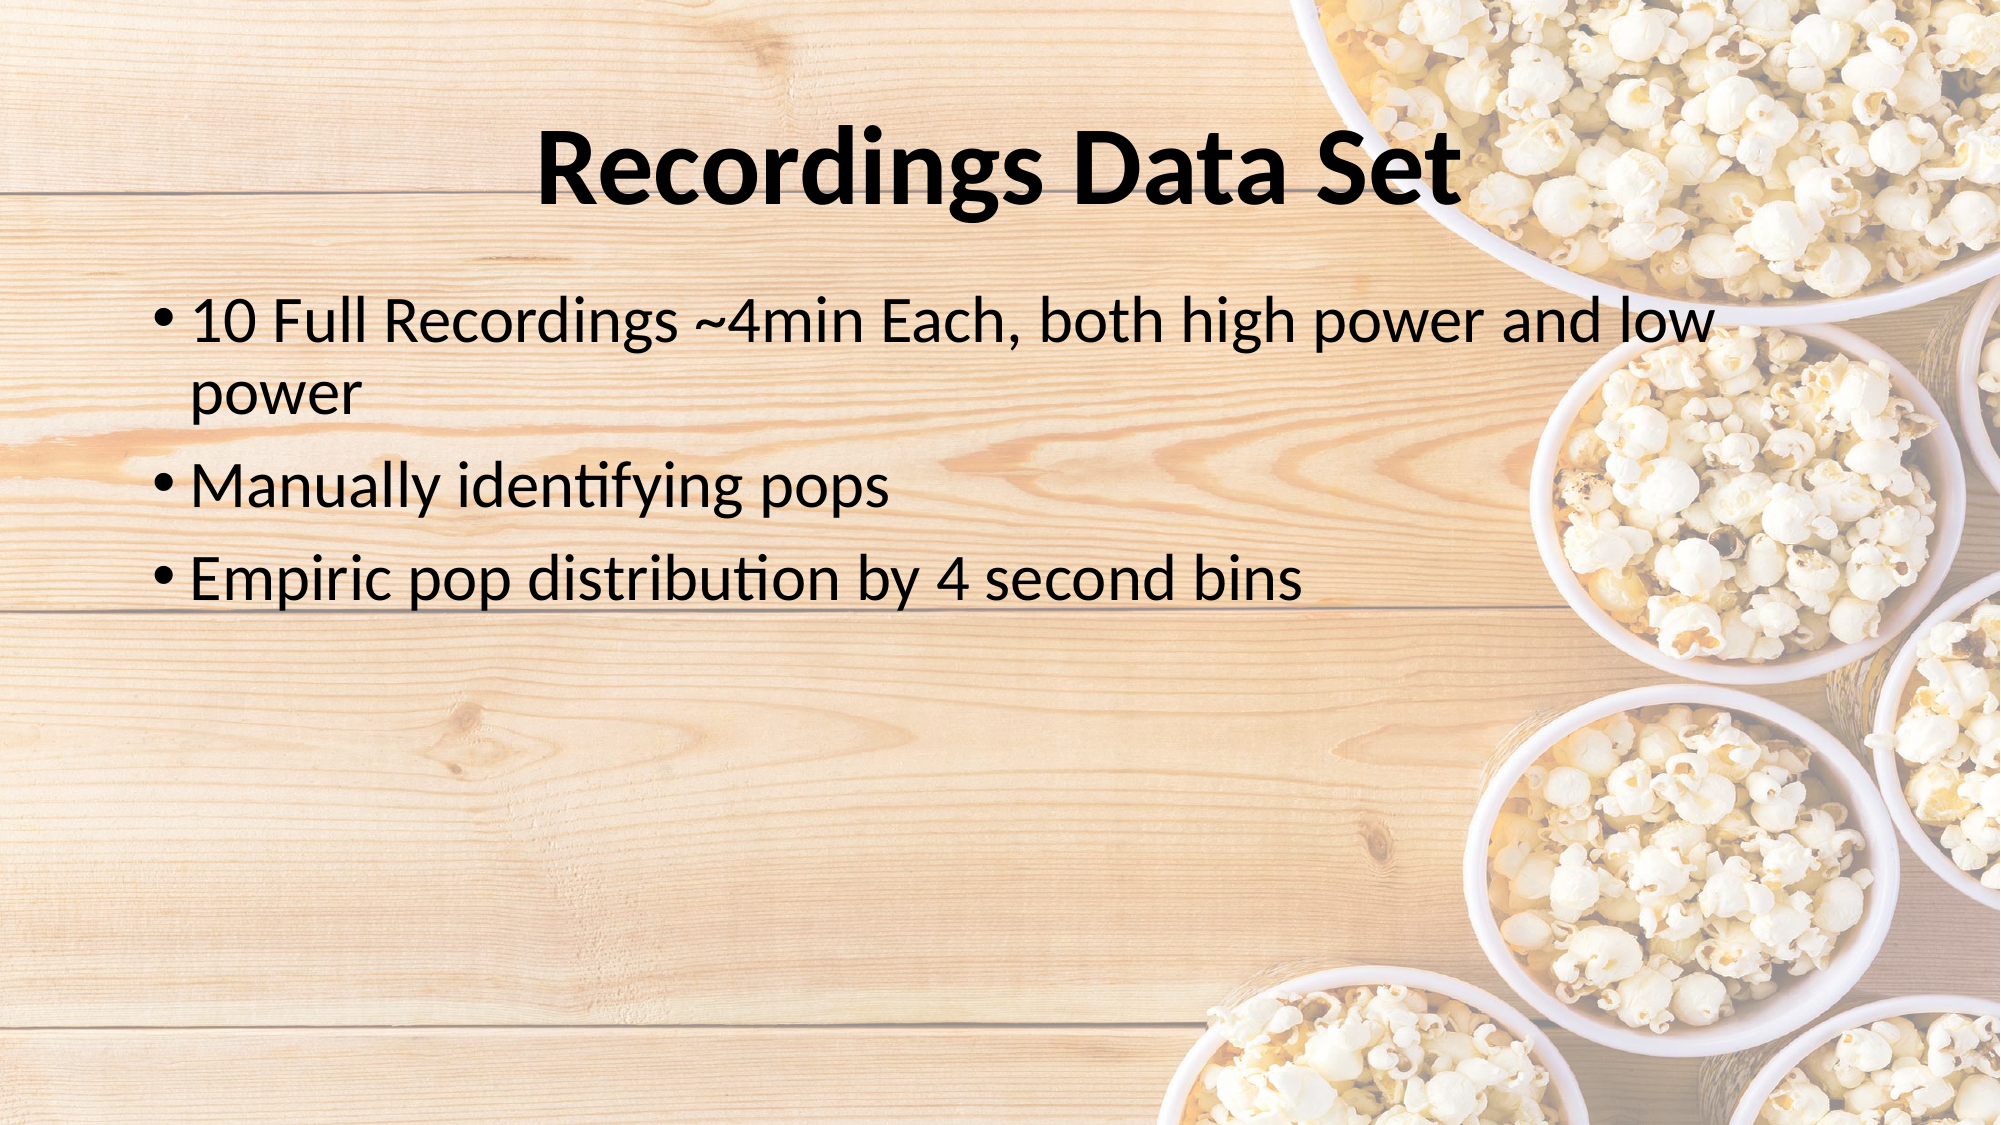

# Recordings Data Set
10 Full Recordings ~4min Each, both high power and low power
Manually identifying pops
Empiric pop distribution by 4 second bins